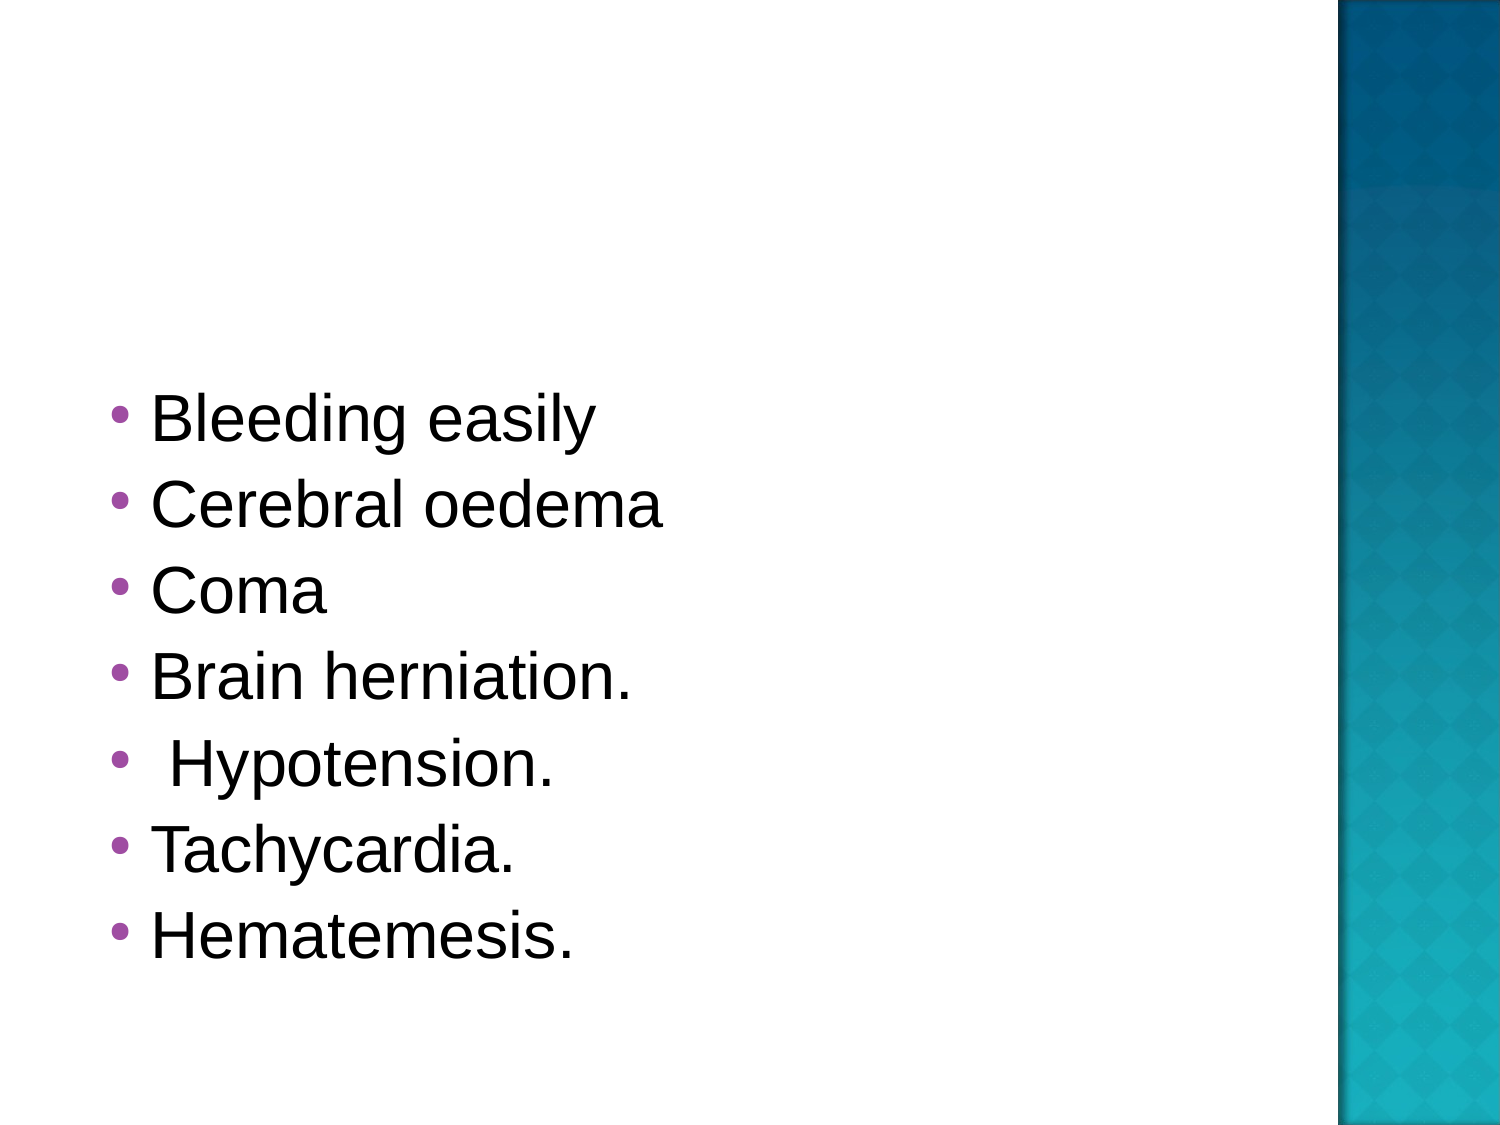

Bleeding easily
Cerebral oedema
Coma
Brain herniation.
Hypotension.
Tachycardia.
Hematemesis.